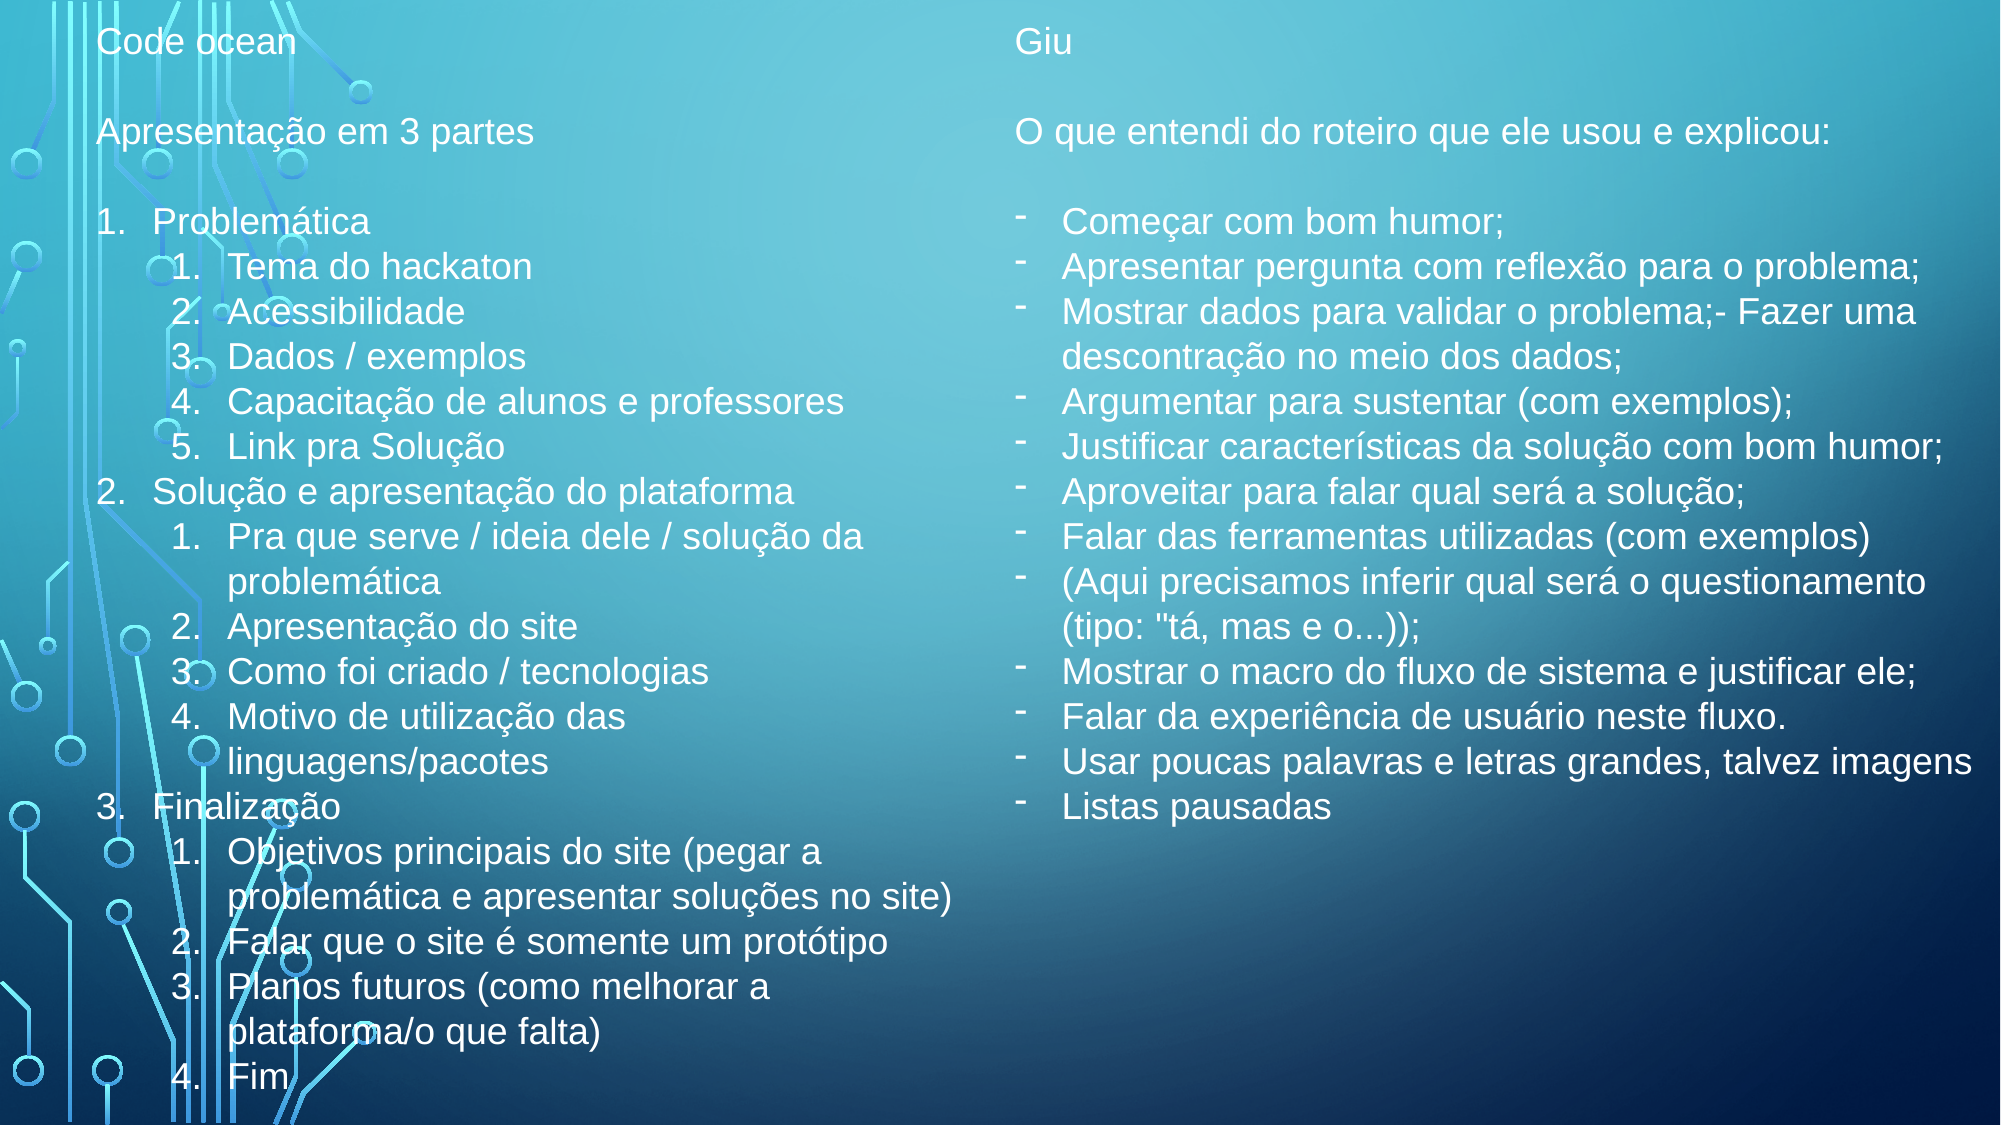

Code ocean

Apresentação em 3 partes

Problemática
Tema do hackaton
Acessibilidade
Dados / exemplos
Capacitação de alunos e professores
Link pra Solução
Solução e apresentação do plataforma
Pra que serve / ideia dele / solução da problemática
Apresentação do site
Como foi criado / tecnologias
Motivo de utilização das linguagens/pacotes
Finalização
Objetivos principais do site (pegar a problemática e apresentar soluções no site)
Falar que o site é somente um protótipo
Planos futuros (como melhorar a plataforma/o que falta)
Fim
Giu

O que entendi do roteiro que ele usou e explicou:

Começar com bom humor;
Apresentar pergunta com reflexão para o problema;
Mostrar dados para validar o problema;- Fazer uma descontração no meio dos dados;
Argumentar para sustentar (com exemplos);
Justificar características da solução com bom humor;
Aproveitar para falar qual será a solução;
Falar das ferramentas utilizadas (com exemplos)
(Aqui precisamos inferir qual será o questionamento (tipo: "tá, mas e o...));
Mostrar o macro do fluxo de sistema e justificar ele;
Falar da experiência de usuário neste fluxo.
Usar poucas palavras e letras grandes, talvez imagens
Listas pausadas